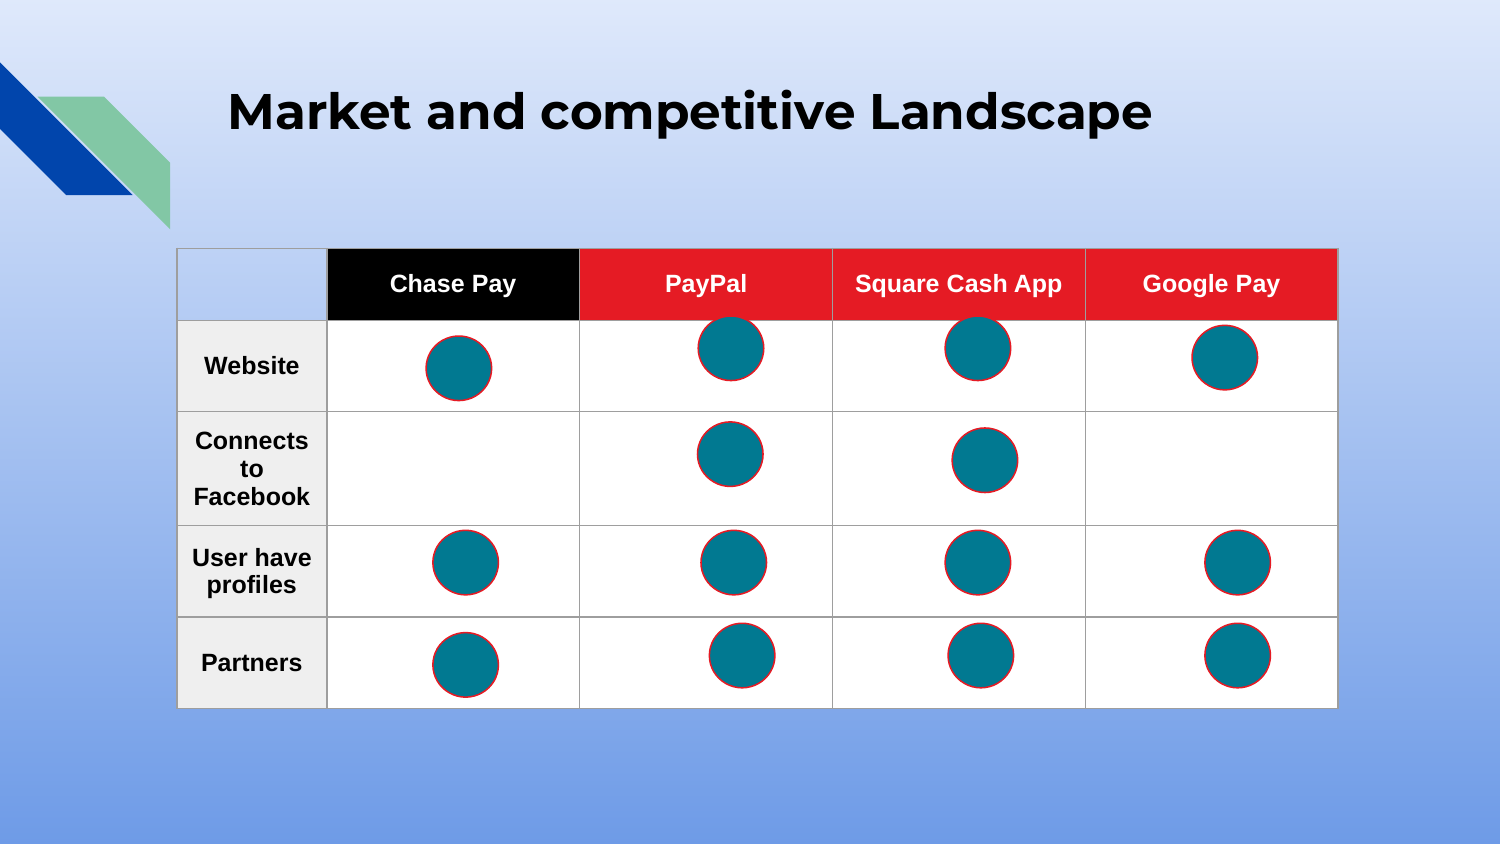

# Market and competitive Landscape
|  | Chase Pay | PayPal | Square Cash App | Google Pay |
| --- | --- | --- | --- | --- |
| Website |  |  |  |  |
| Connects to Facebook |  |  |  |  |
| User have profiles |  |  |  |  |
| Partners |  |  |  |  |